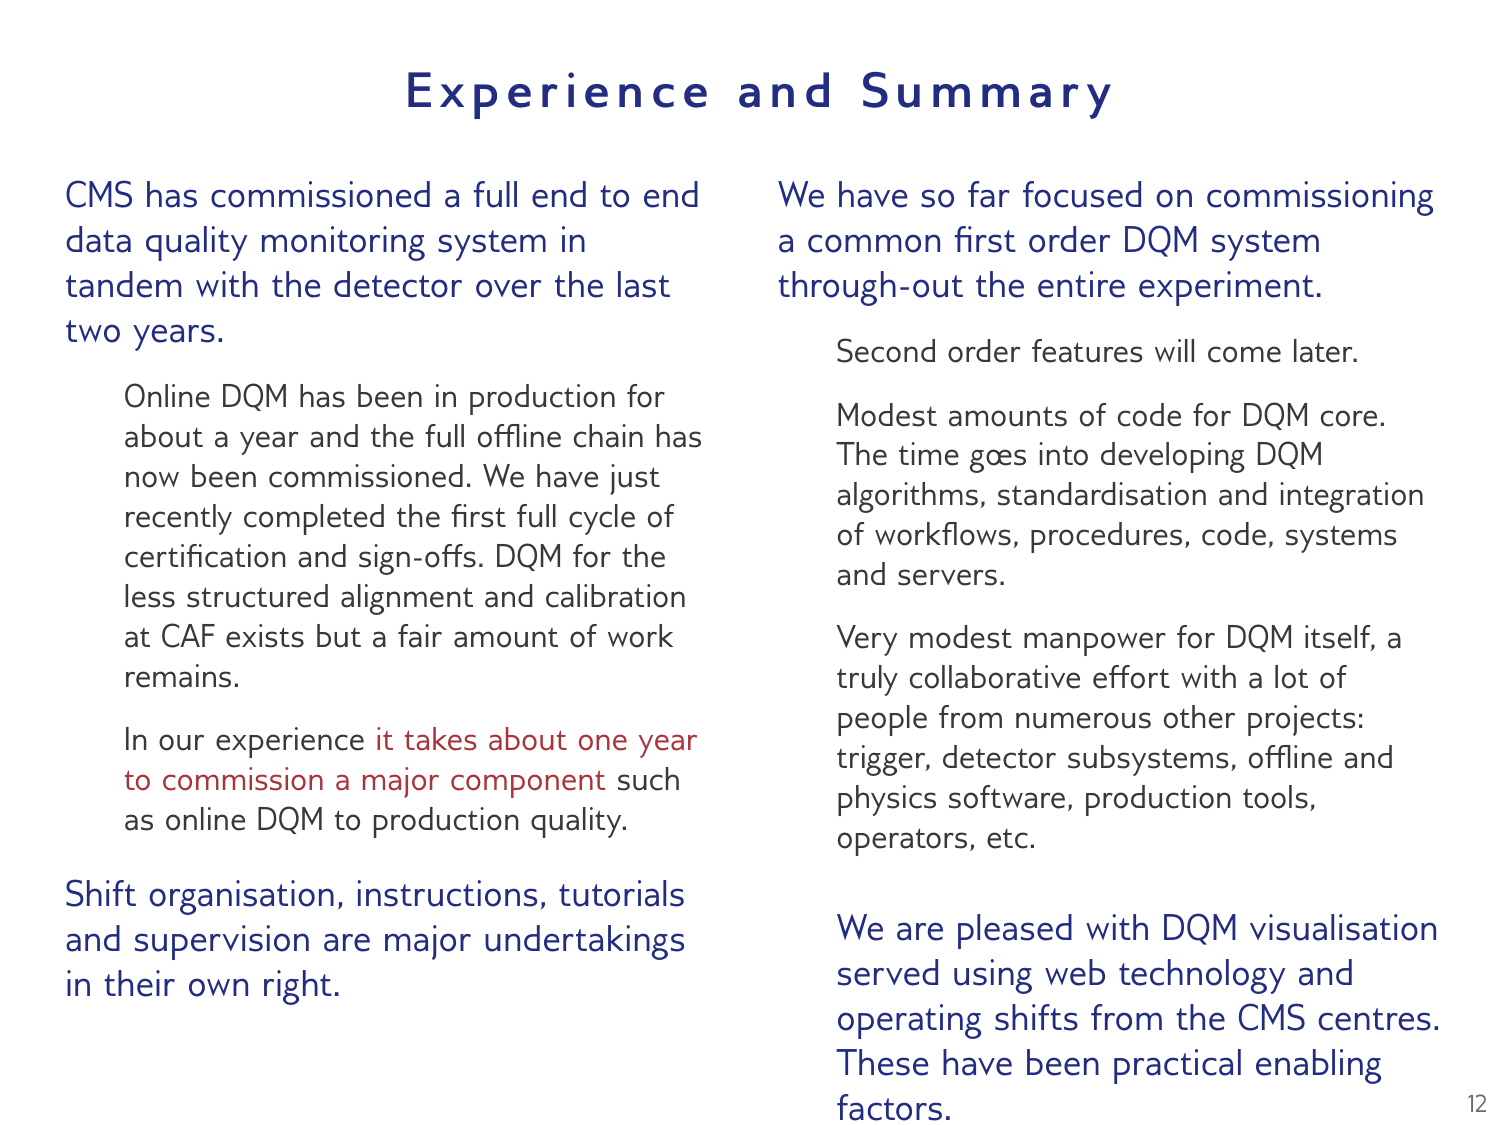

#
Experience and Summary
CMS has commissioned a full end to end data quality monitoring system in tandem with the detector over the last two years.
Online DQM has been in production for about a year and the full offline chain has now been commissioned. We have just recently completed the first full cycle of certification and sign-offs. DQM for the less structured alignment and calibration at CAF exists but a fair amount of work remains.
In our experience it takes about one year to commission a major component such as online DQM to production quality.
Shift organisation, instructions, tutorials and supervision are major undertakings in their own right.
We have so far focused on commissioning a common first order DQM system through-out the entire experiment.
Second order features will come later.
Modest amounts of code for DQM core. The time goes into developing DQM algorithms, standardisation and integration of workflows, procedures, code, systems and servers.
Very modest manpower for DQM itself, a truly collaborative effort with a lot of people from numerous other projects: trigger, detector subsystems, offline and physics software, production tools, operators, etc.
We are pleased with DQM visualisation served using web technology and operating shifts from the CMS centres. These have been practical enabling factors.
12